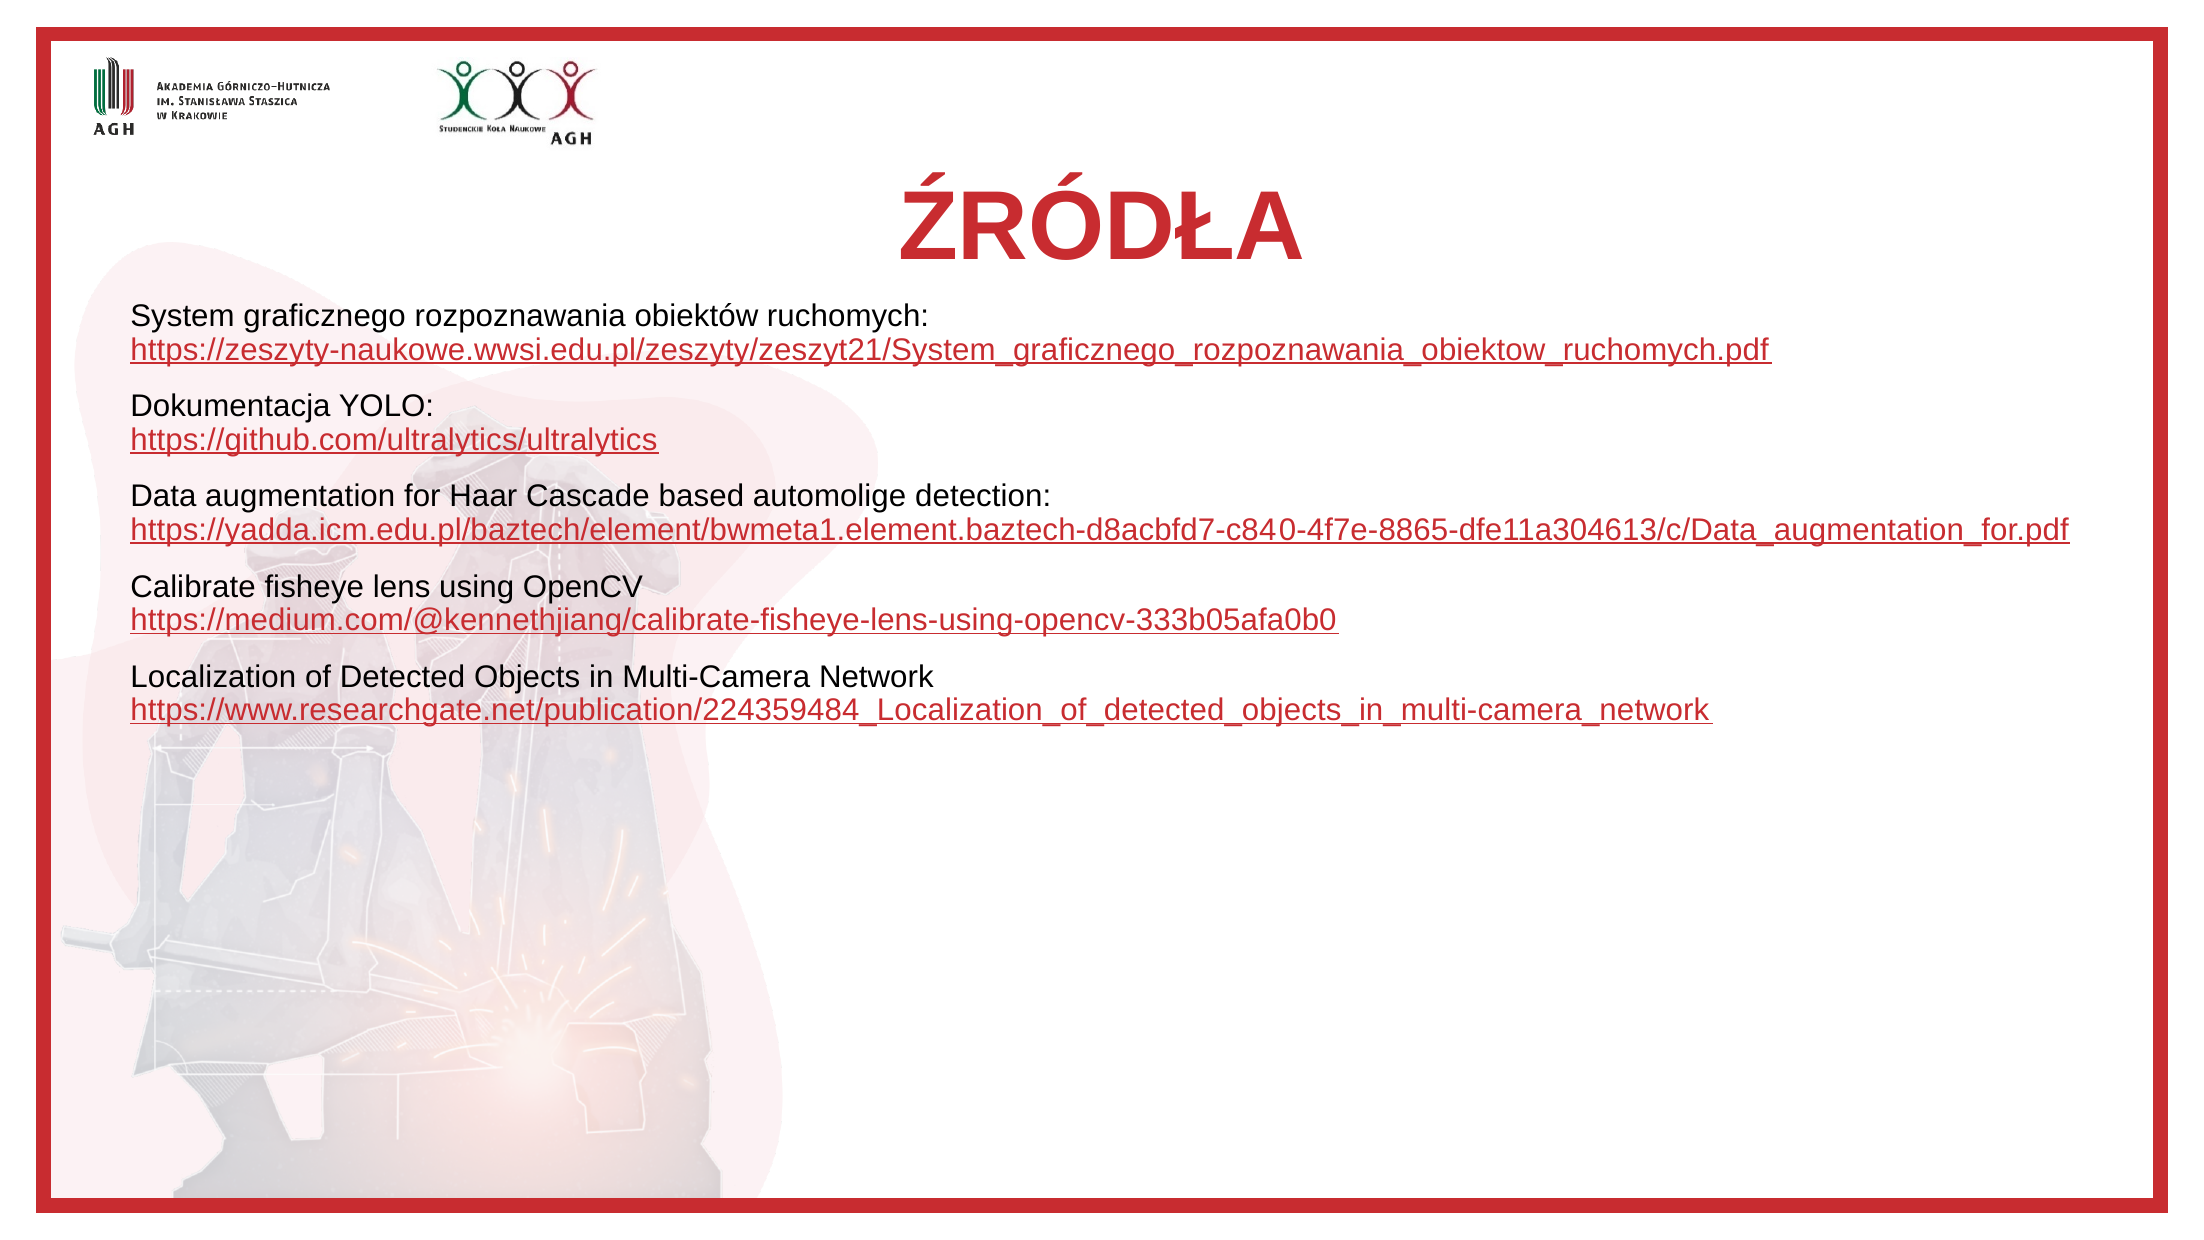

# Źródła
System graficznego rozpoznawania obiektów ruchomych:  https://zeszyty-naukowe.wwsi.edu.pl/zeszyty/zeszyt21/System_graficznego_rozpoznawania_obiektow_ruchomych.pdf
Dokumentacja YOLO:
https://github.com/ultralytics/ultralytics
Data augmentation for Haar Cascade based automolige detection: https://yadda.icm.edu.pl/baztech/element/bwmeta1.element.baztech-d8acbfd7-c840-4f7e-8865-dfe11a304613/c/Data_augmentation_for.pdf
Calibrate fisheye lens using OpenCV
https://medium.com/@kennethjiang/calibrate-fisheye-lens-using-opencv-333b05afa0b0
Localization of Detected Objects in Multi-Camera Network
https://www.researchgate.net/publication/224359484_Localization_of_detected_objects_in_multi-camera_network